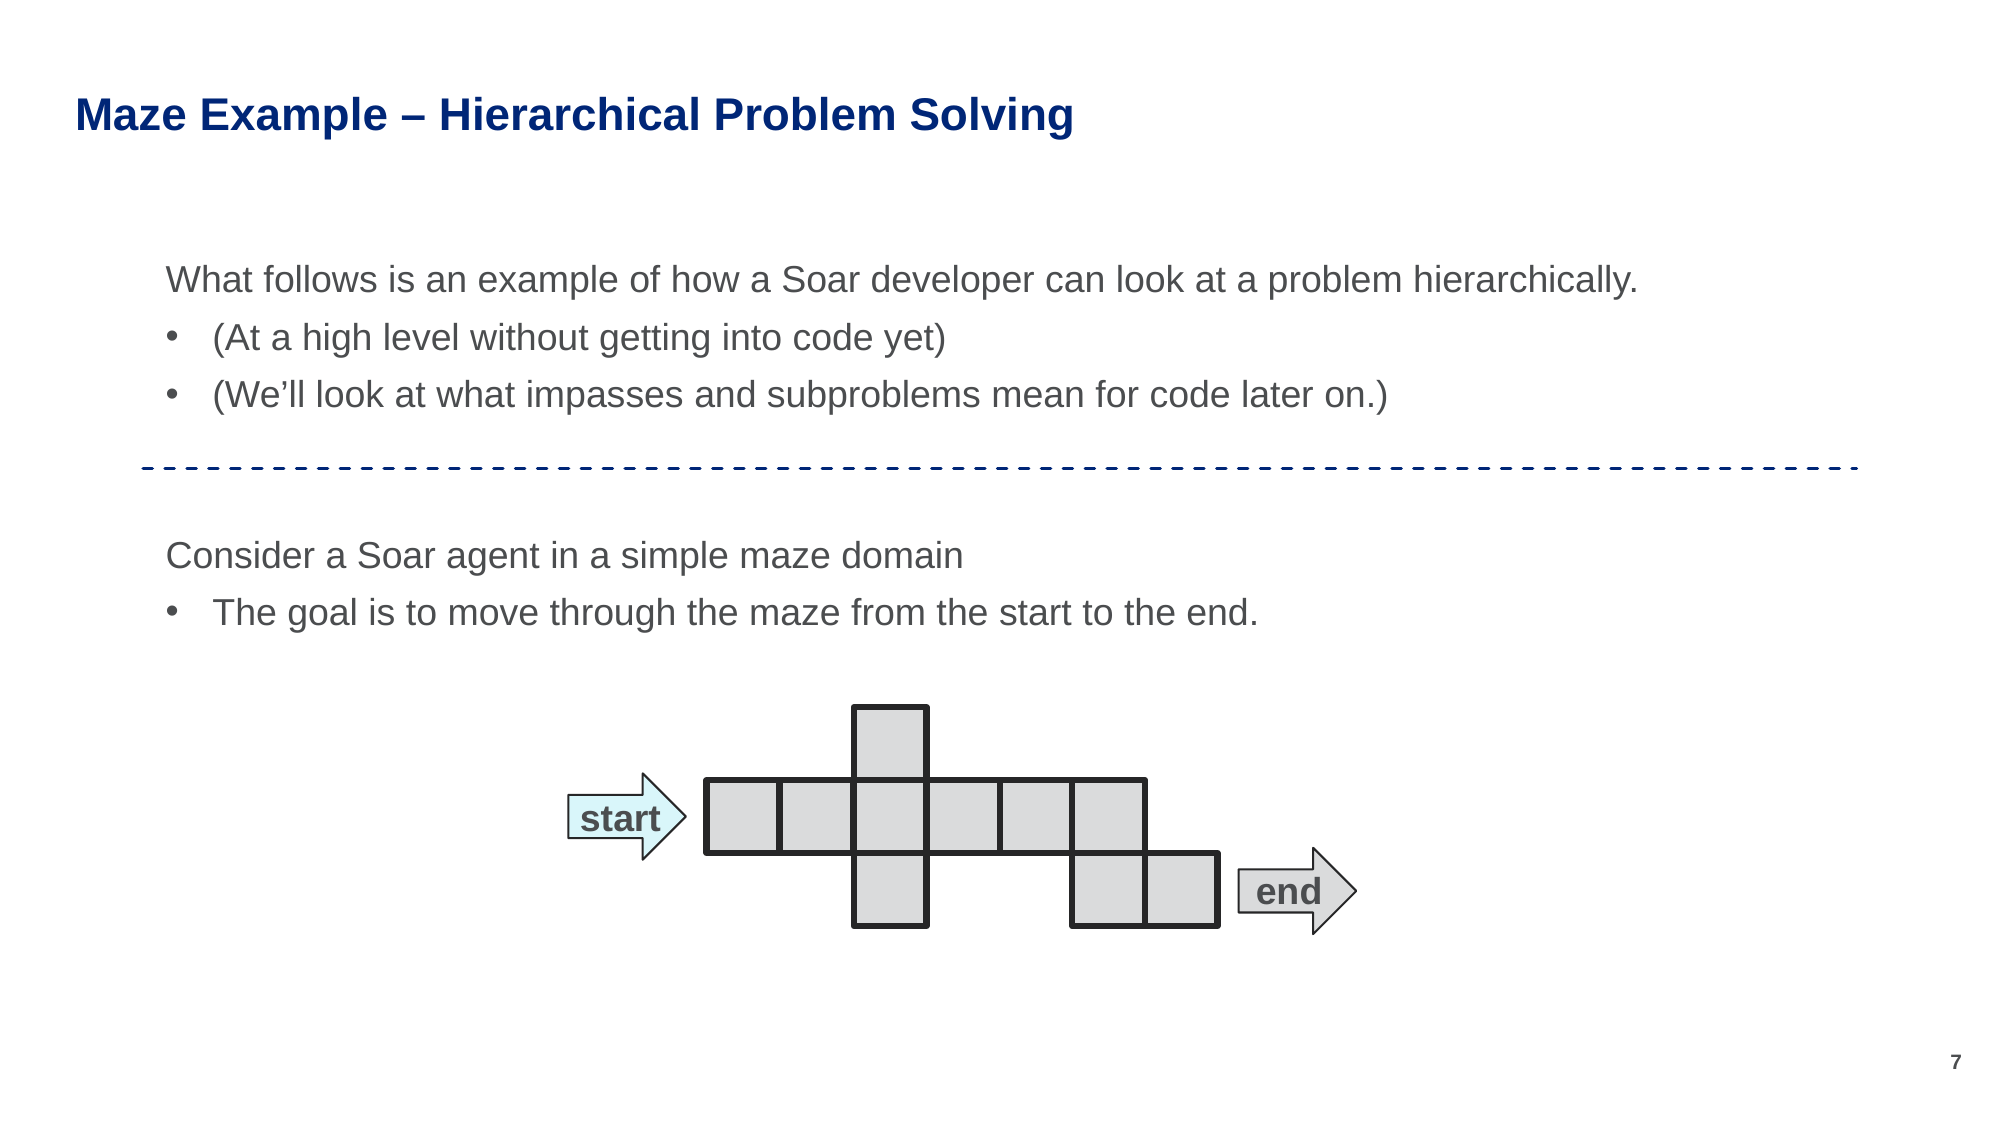

# Maze Example – Hierarchical Problem Solving
What follows is an example of how a Soar developer can look at a problem hierarchically.
(At a high level without getting into code yet)
(We’ll look at what impasses and subproblems mean for code later on.)

Consider a Soar agent in a simple maze domain
The goal is to move through the maze from the start to the end.

start
end